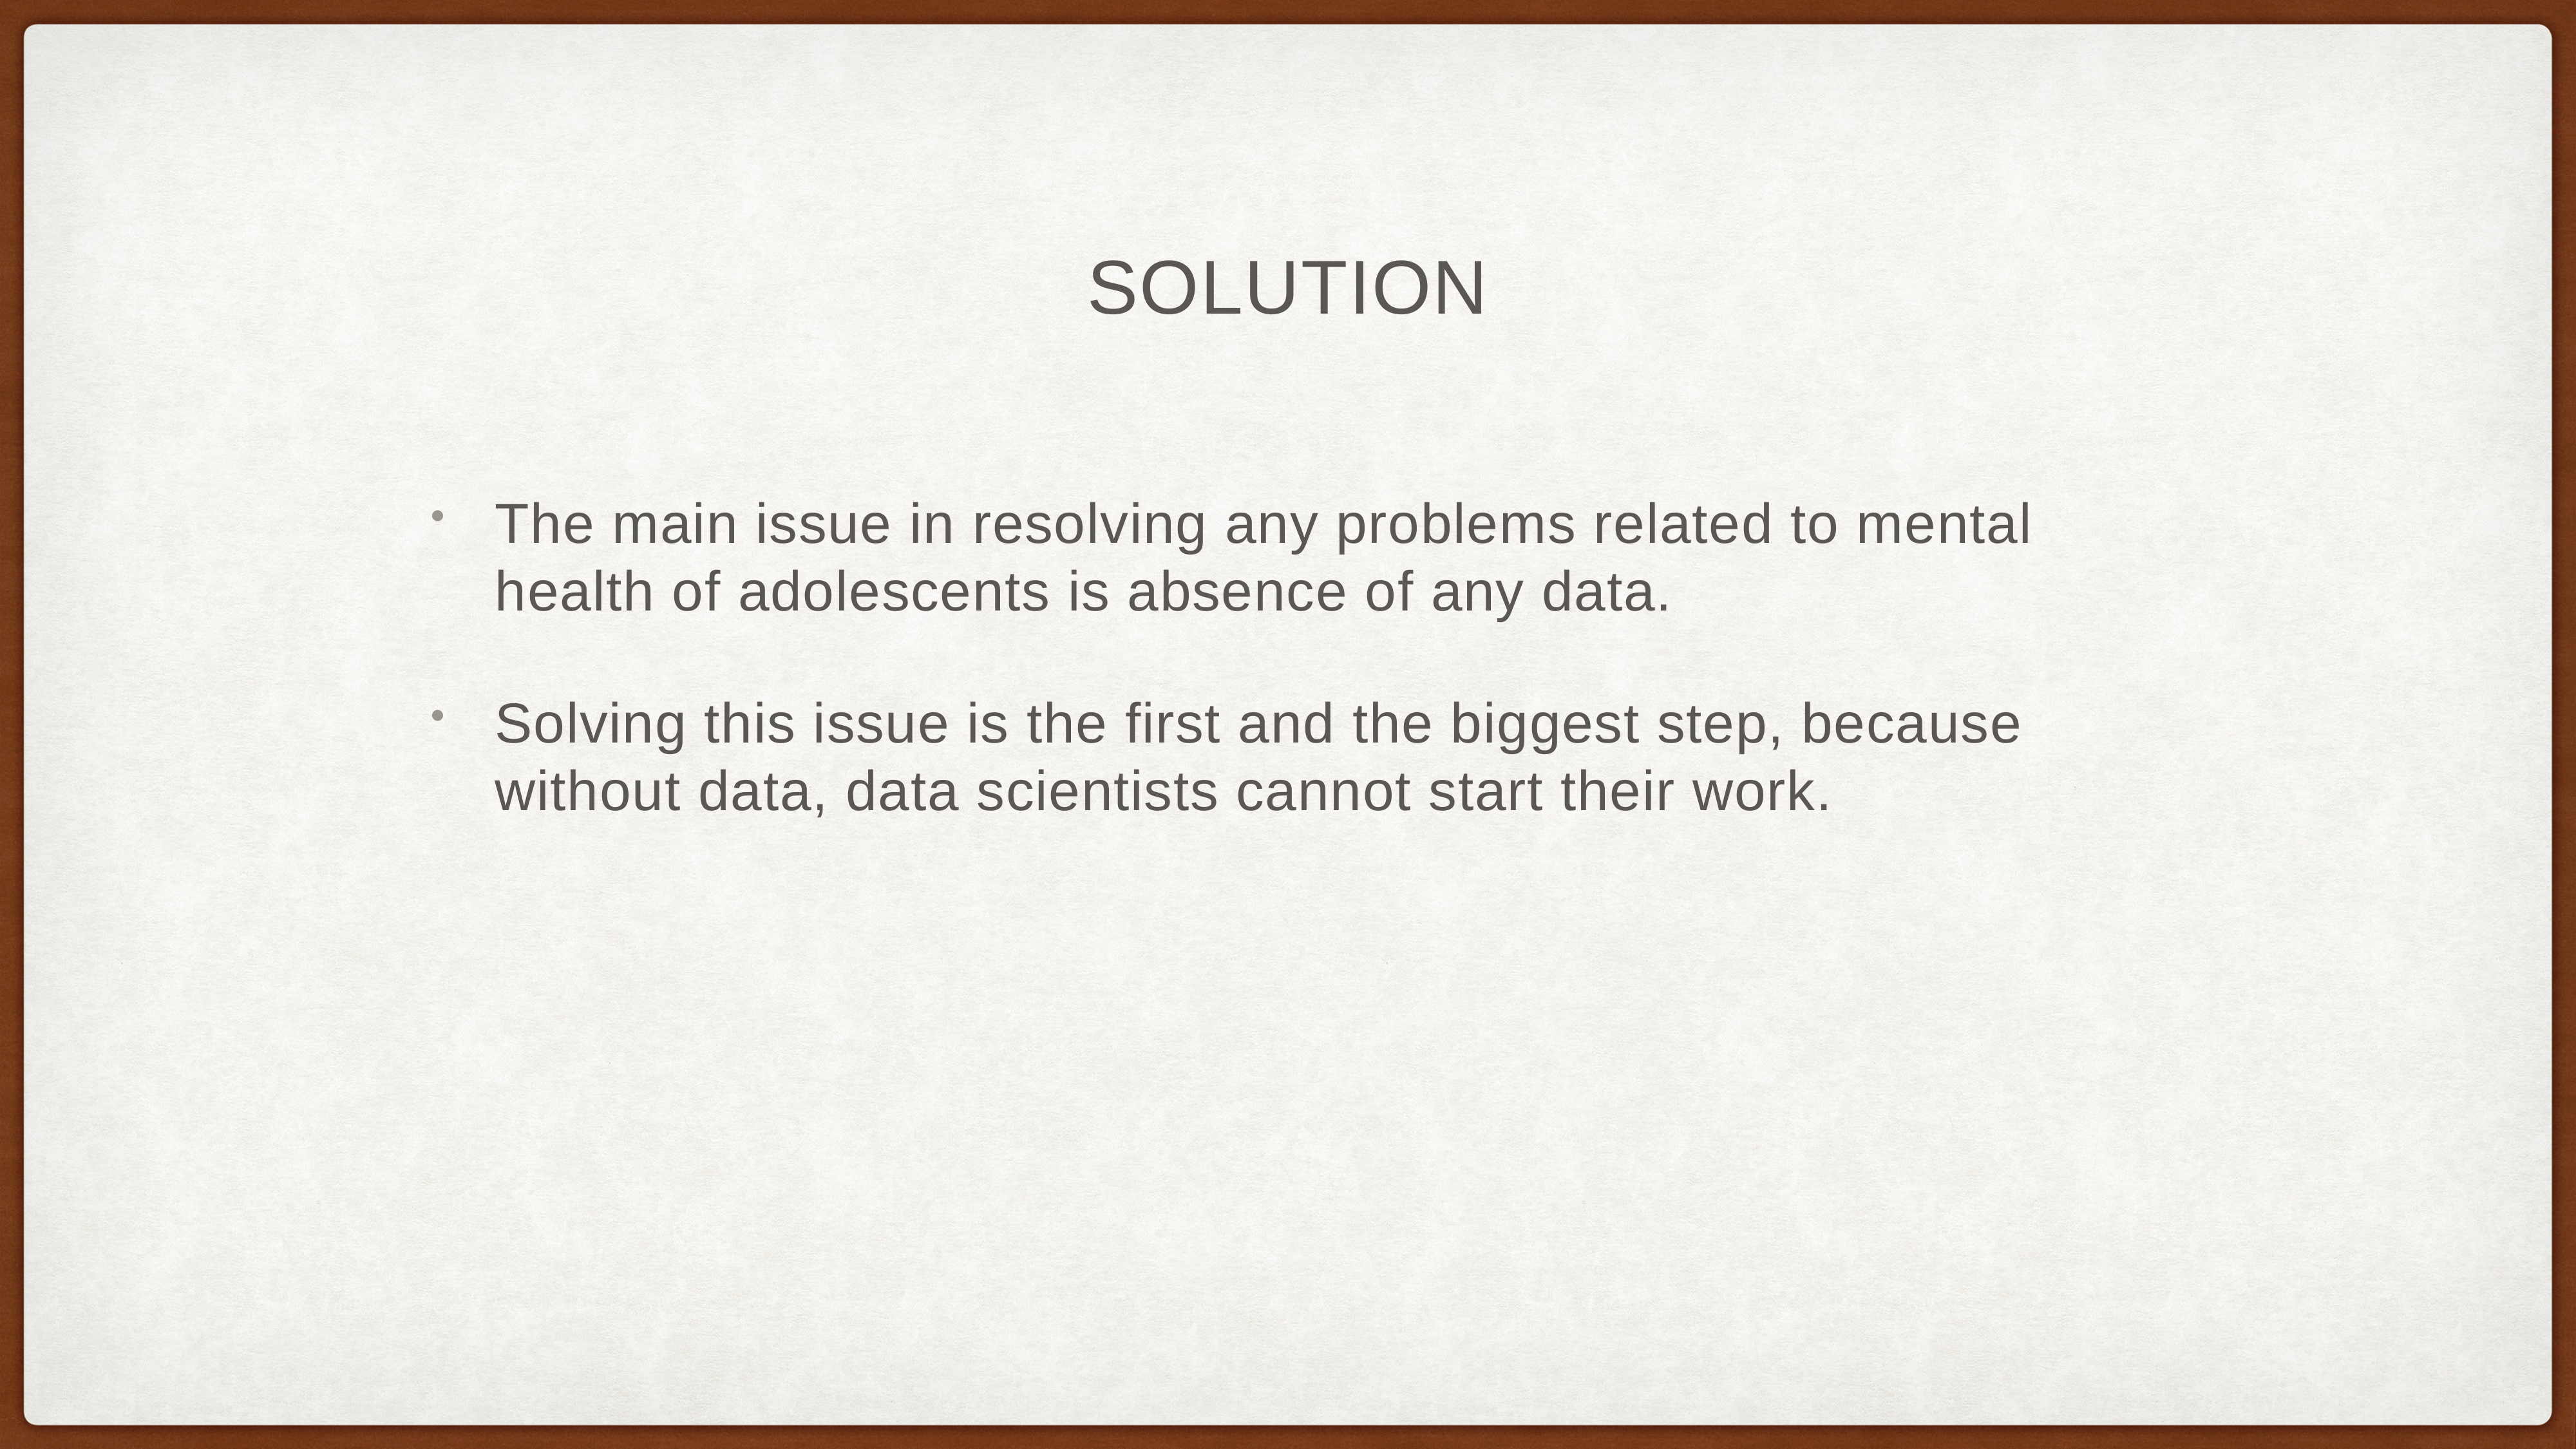

# Solution
The main issue in resolving any problems related to mental health of adolescents is absence of any data.
Solving this issue is the first and the biggest step, because without data, data scientists cannot start their work.